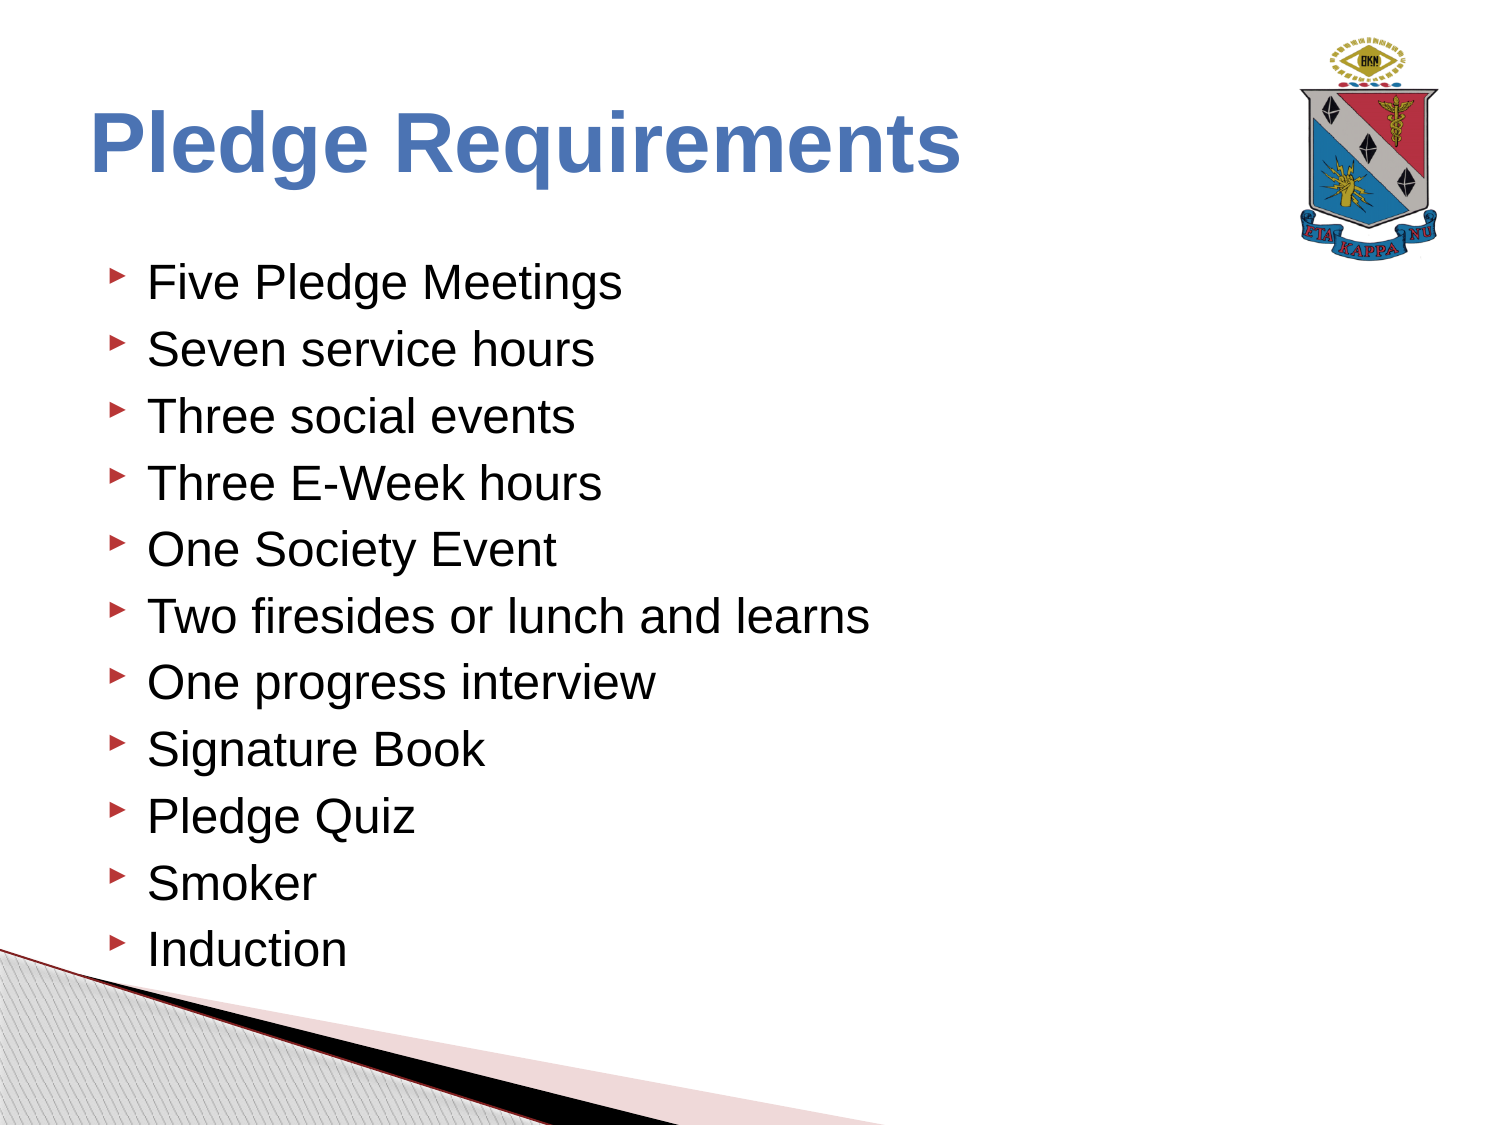

# Pledge Requirements
Five Pledge Meetings
Seven service hours
Three social events
Three E-Week hours
One Society Event
Two firesides or lunch and learns
One progress interview
Signature Book
Pledge Quiz
Smoker
Induction